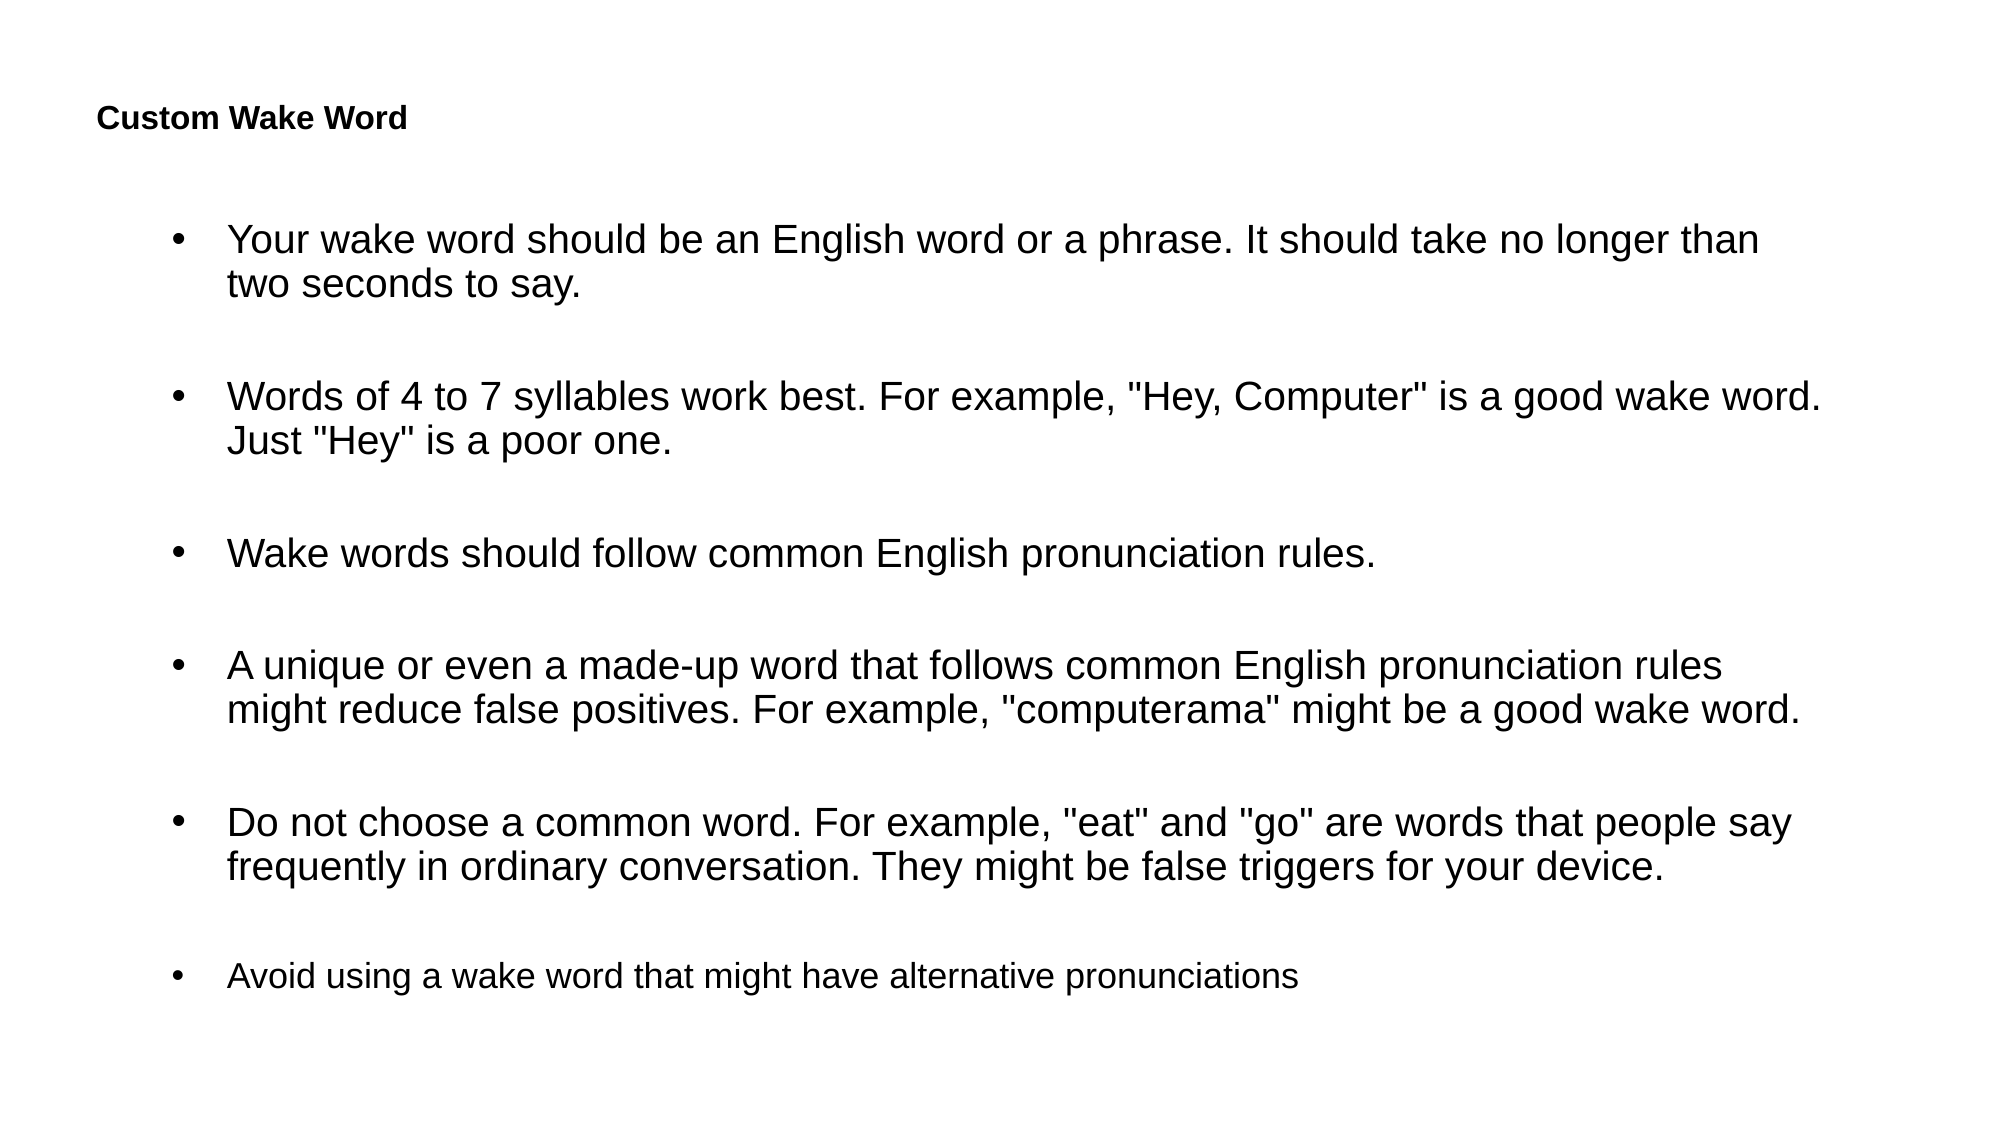

# Custom Wake Word
Your wake word should be an English word or a phrase. It should take no longer than two seconds to say.

Words of 4 to 7 syllables work best. For example, "Hey, Computer" is a good wake word. Just "Hey" is a poor one.

Wake words should follow common English pronunciation rules.

A unique or even a made-up word that follows common English pronunciation rules might reduce false positives. For example, "computerama" might be a good wake word.

Do not choose a common word. For example, "eat" and "go" are words that people say frequently in ordinary conversation. They might be false triggers for your device.

Avoid using a wake word that might have alternative pronunciations